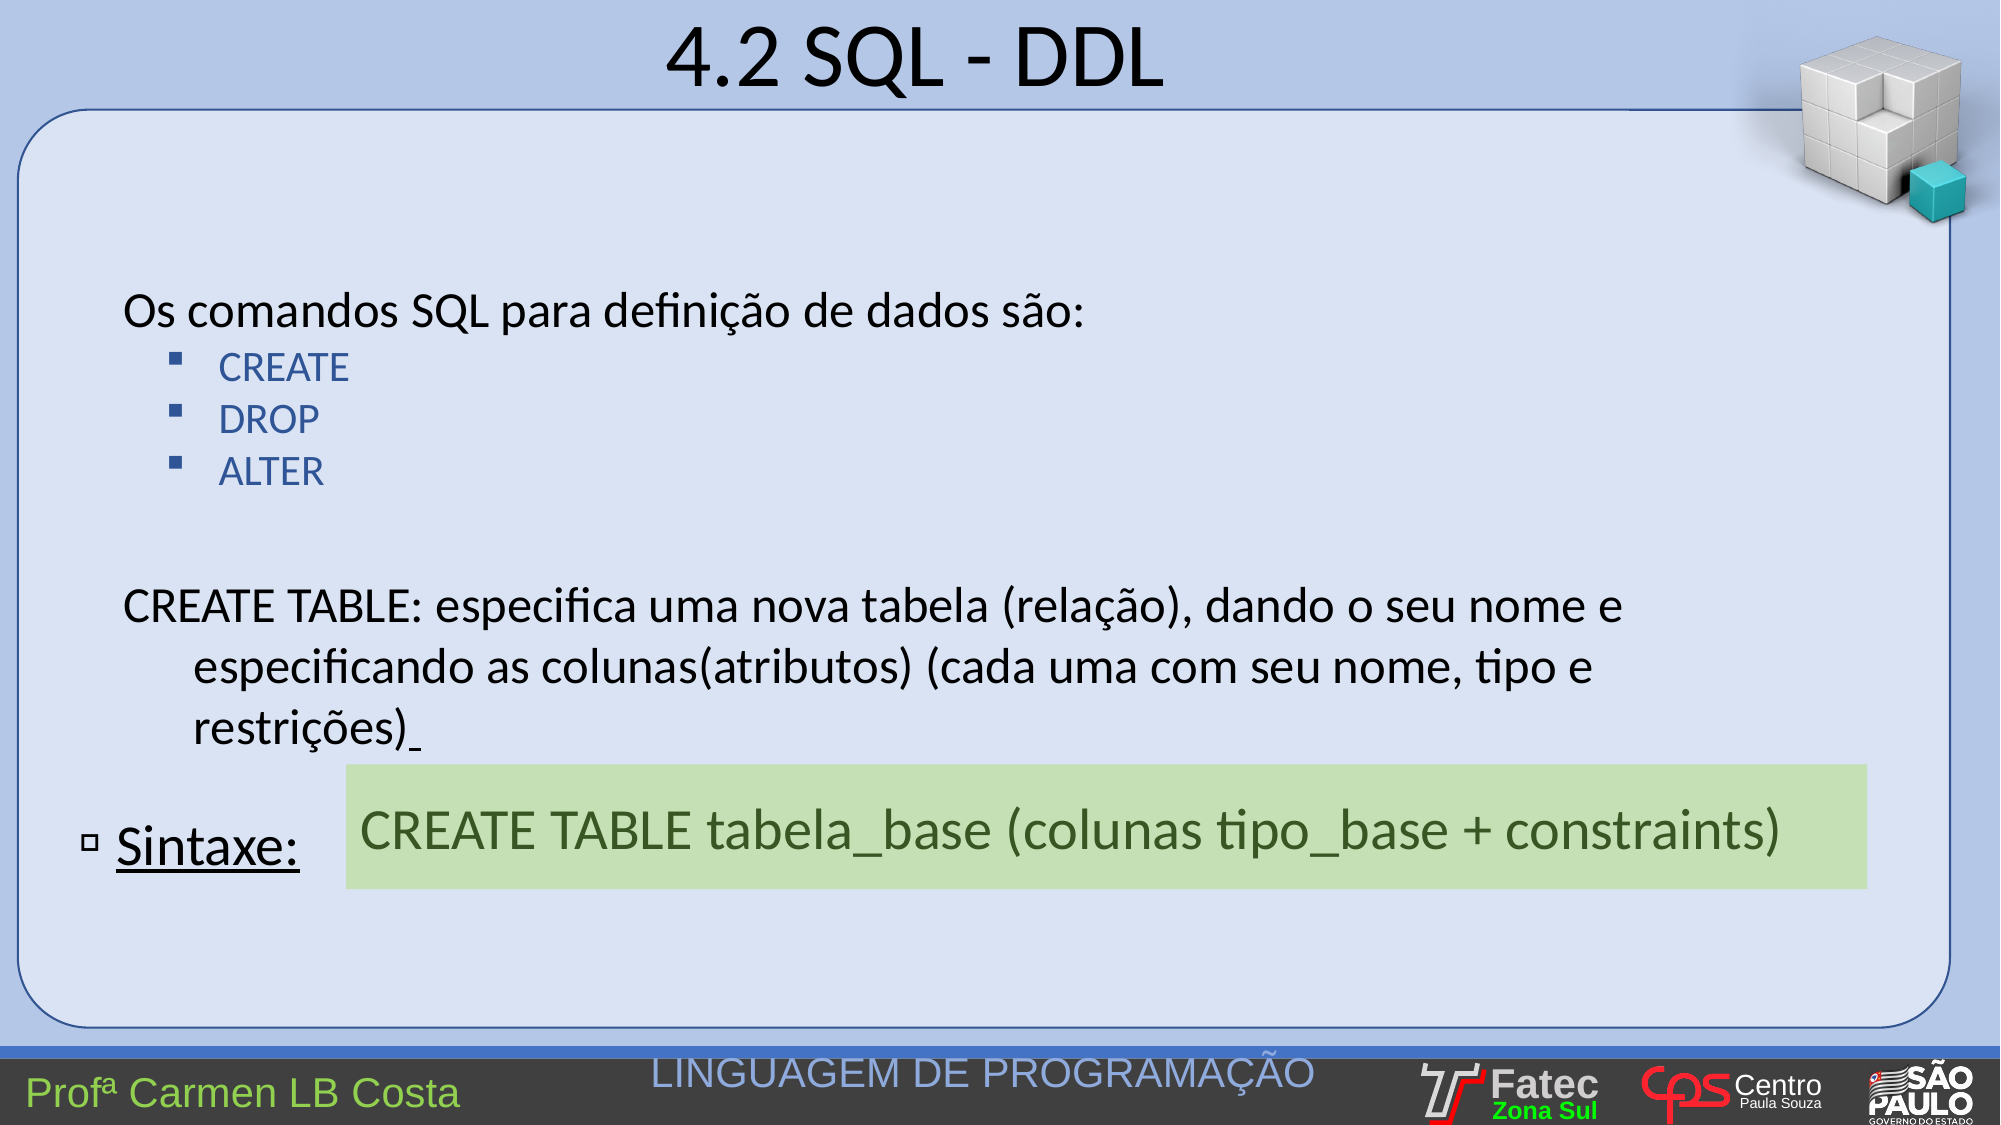

4.2 SQL - DDL
Os comandos SQL para definição de dados são:
CREATE
DROP
ALTER

CREATE TABLE: especifica uma nova tabela (relação), dando o seu nome e especificando as colunas(atributos) (cada uma com seu nome, tipo e restrições)

Sintaxe:

CREATE TABLE tabela_base (colunas tipo_base + constraints)